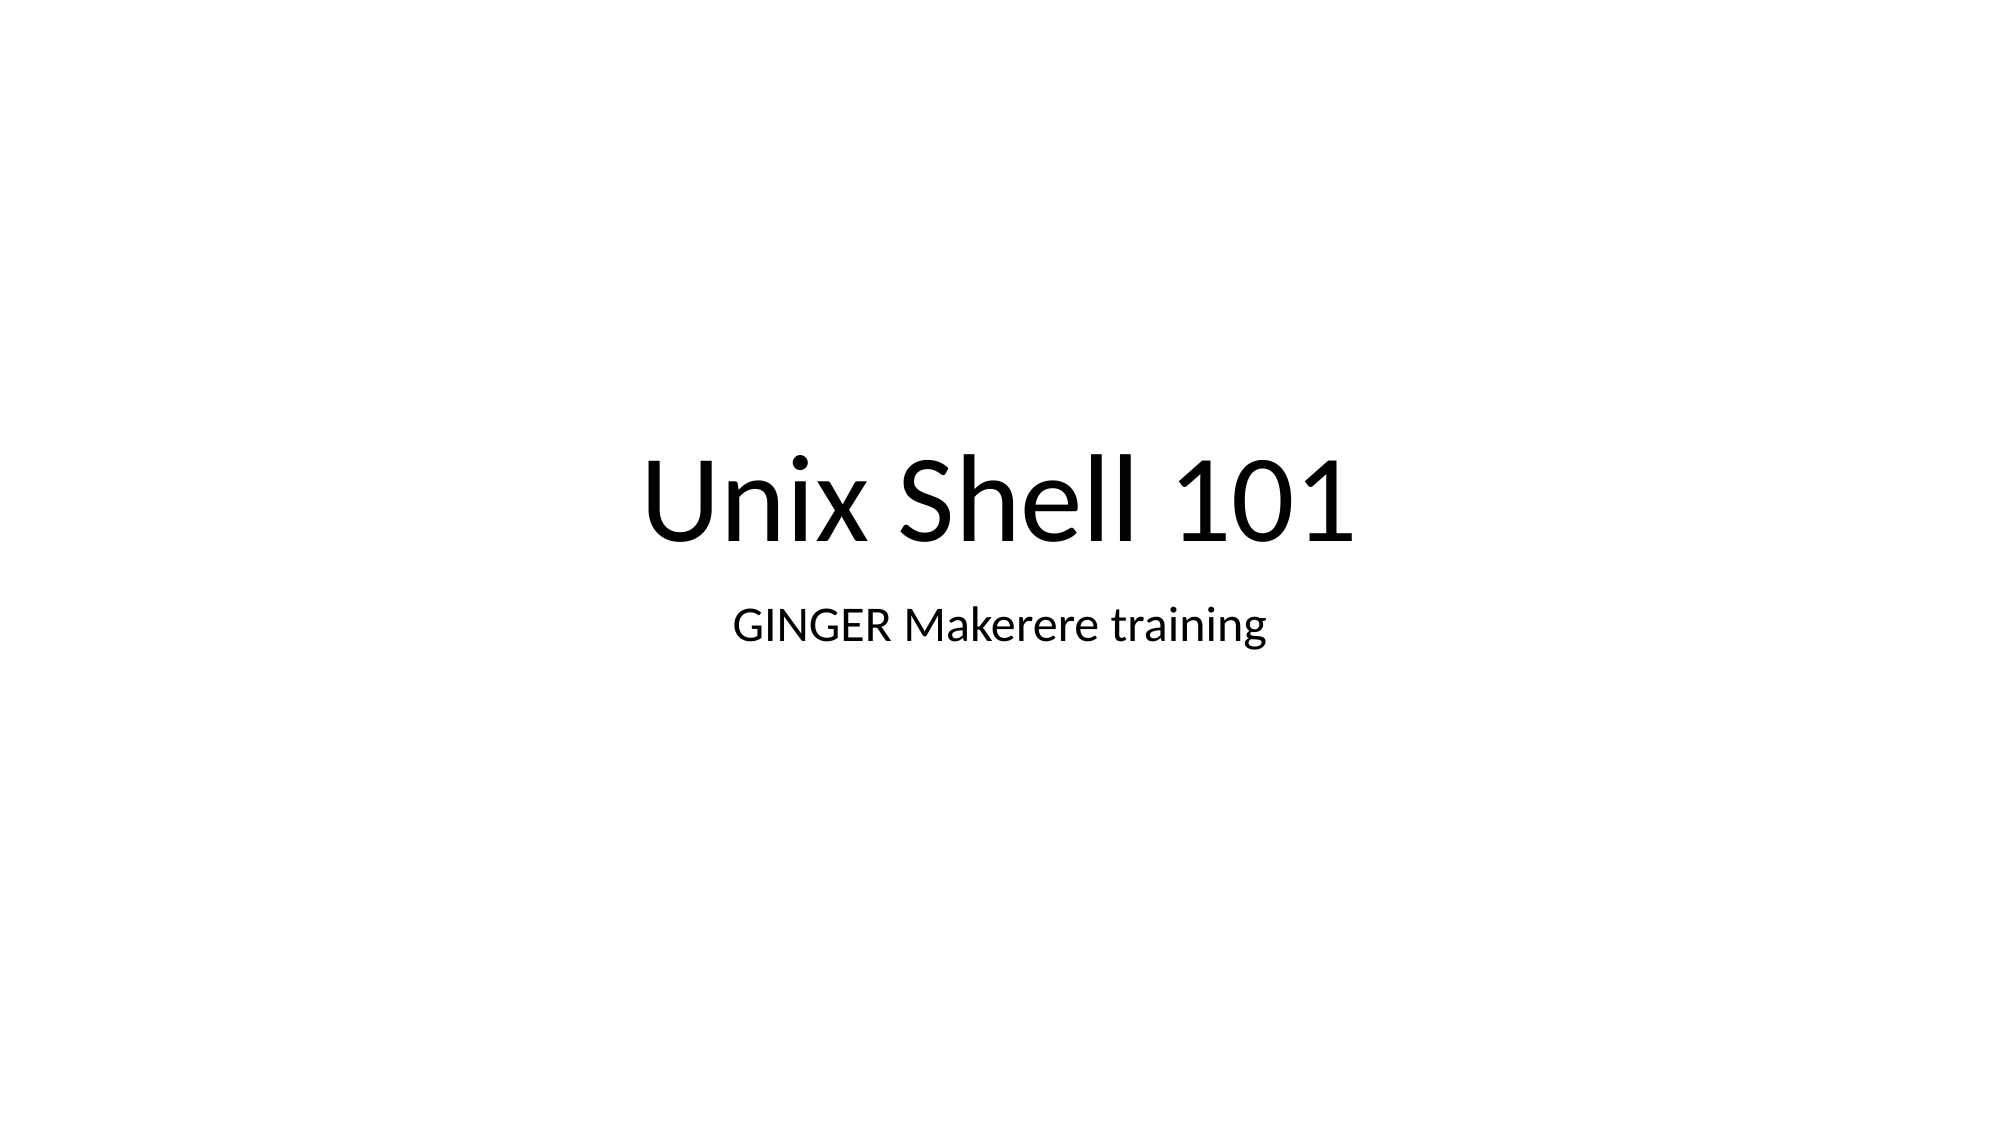

# Unix Shell 101
GINGER Makerere training